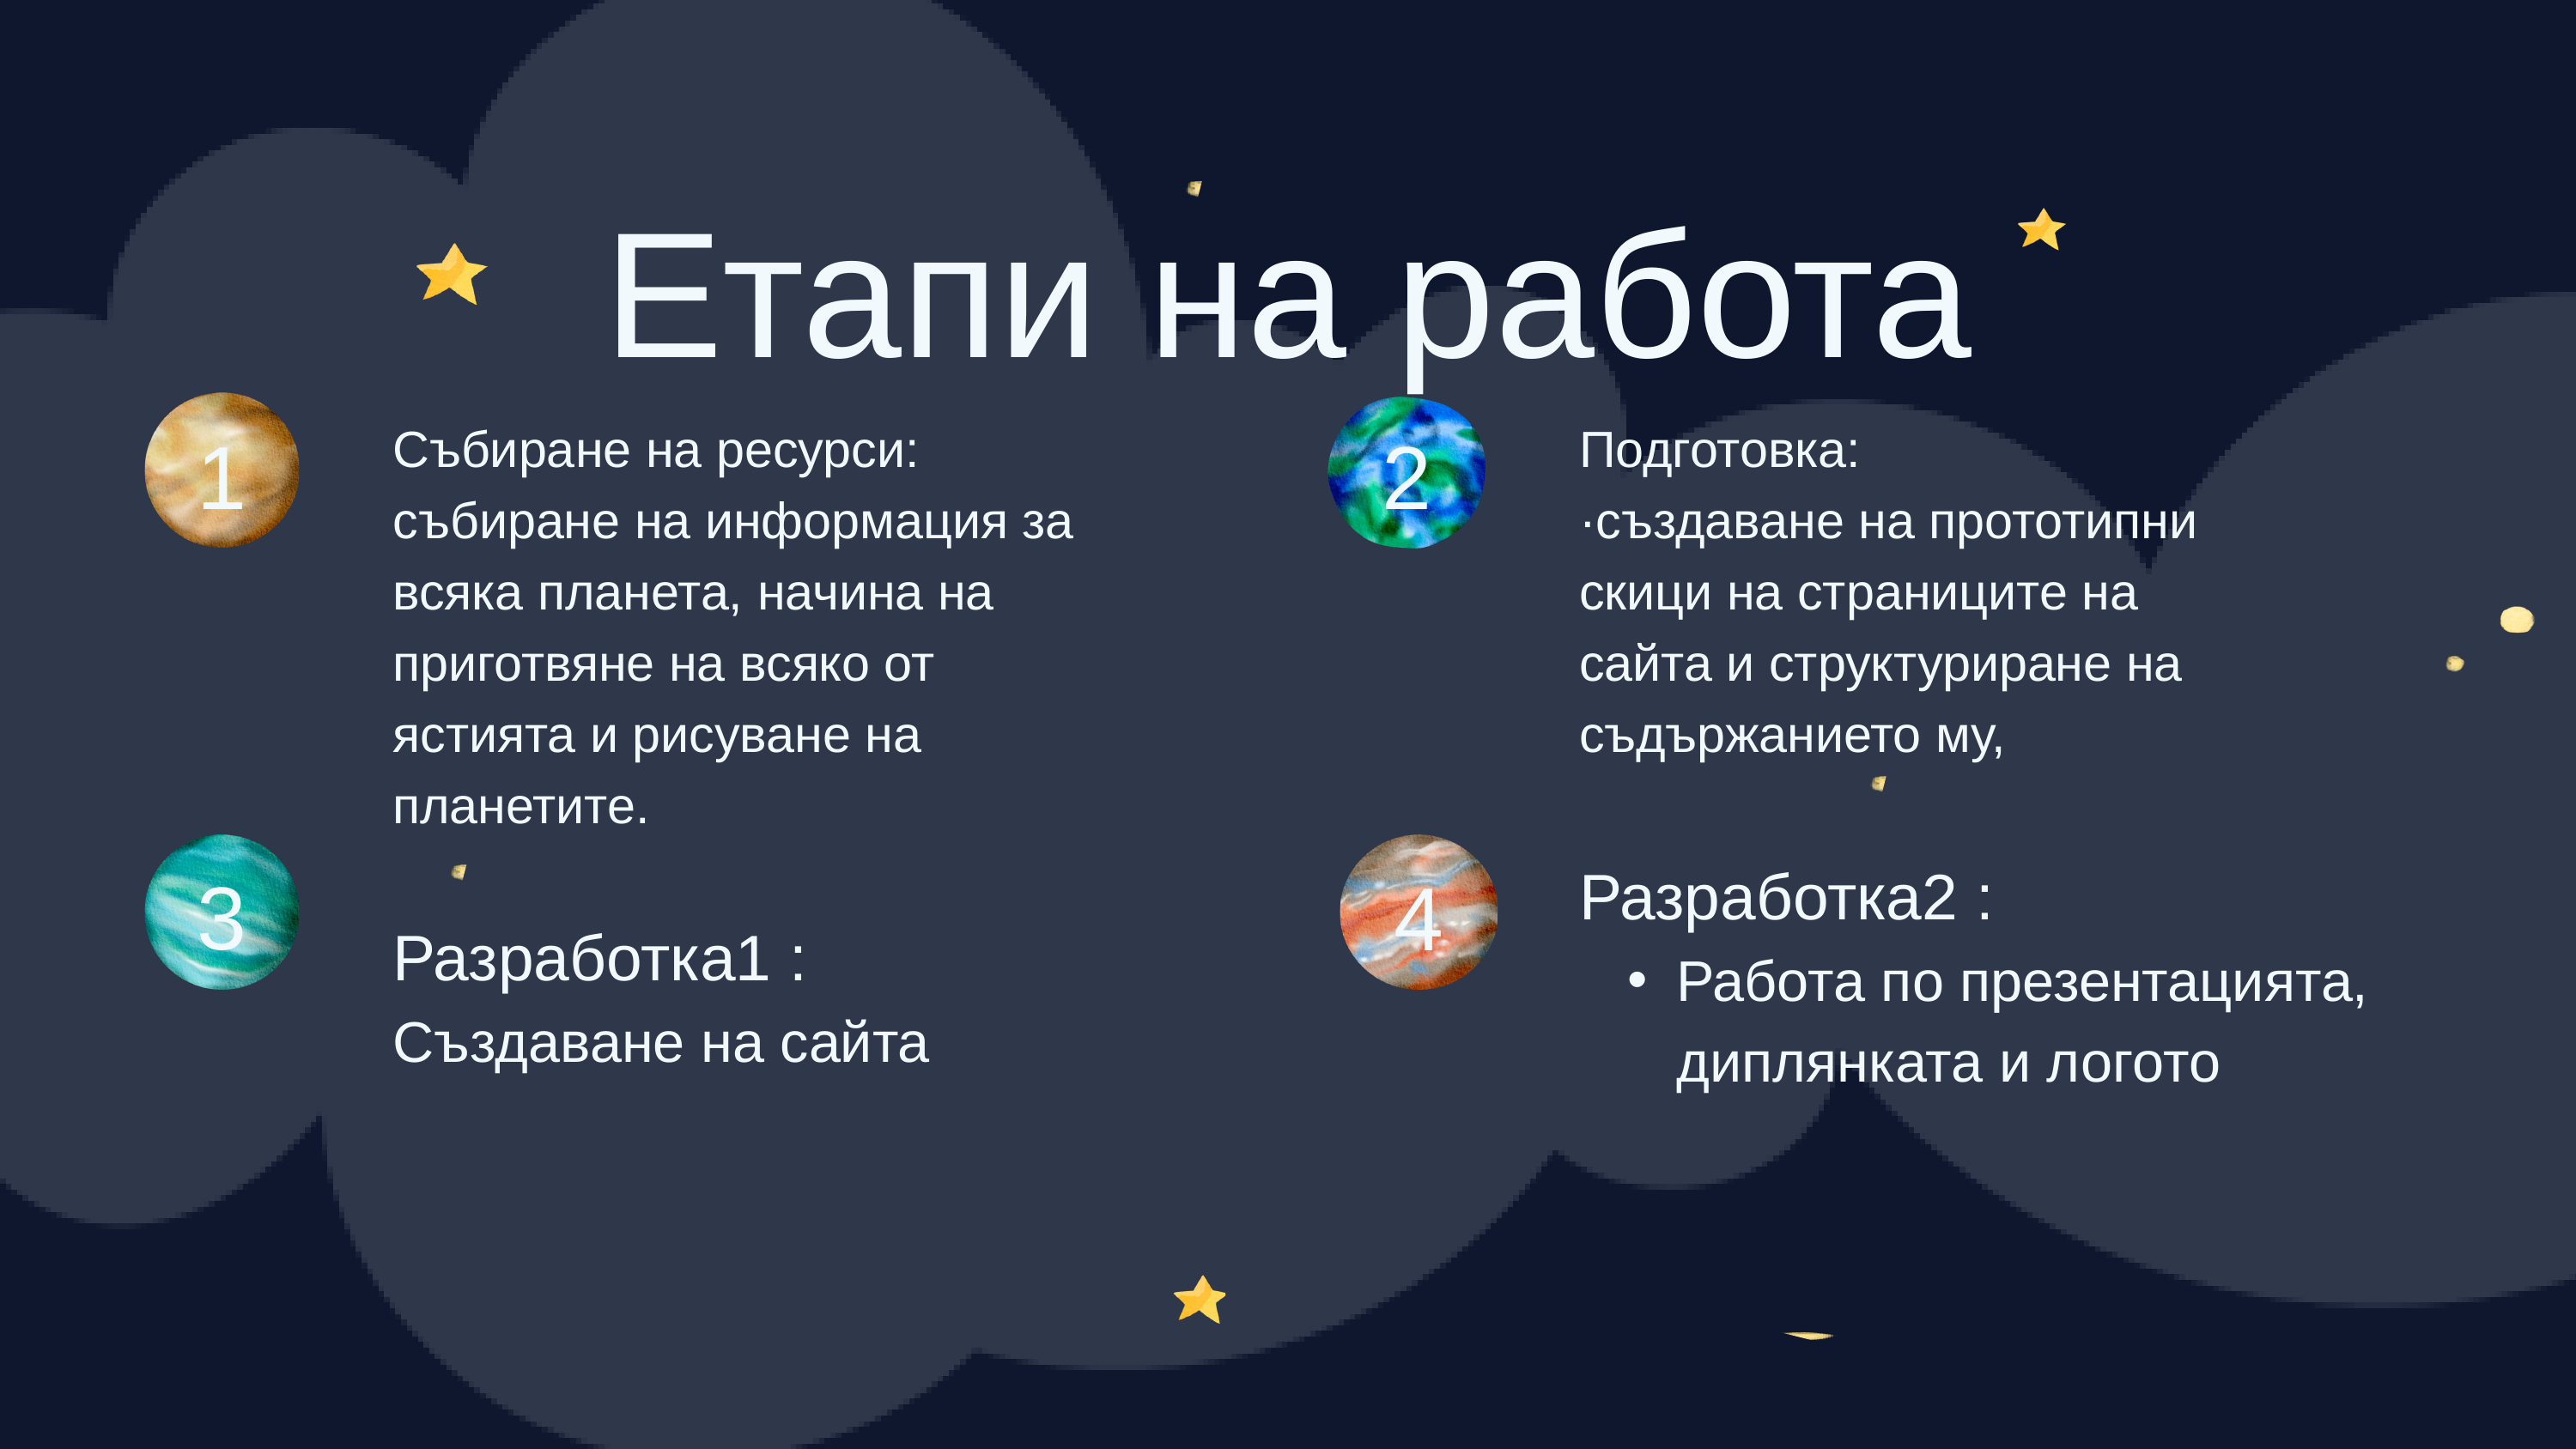

Етапи на работа

1
2
Събиране на ресурси:
събиране на информация за всяка планета, начина на приготвяне на всяко от ястията и рисуване на планетите.
Подготовка:
·създаване на прототипни скици на страниците на сайта и структуриране на съдържанието му,

3
4
Разработка2 :
Работа по презентацията, диплянката и логото
Разработка1 :
Създаване на сайта